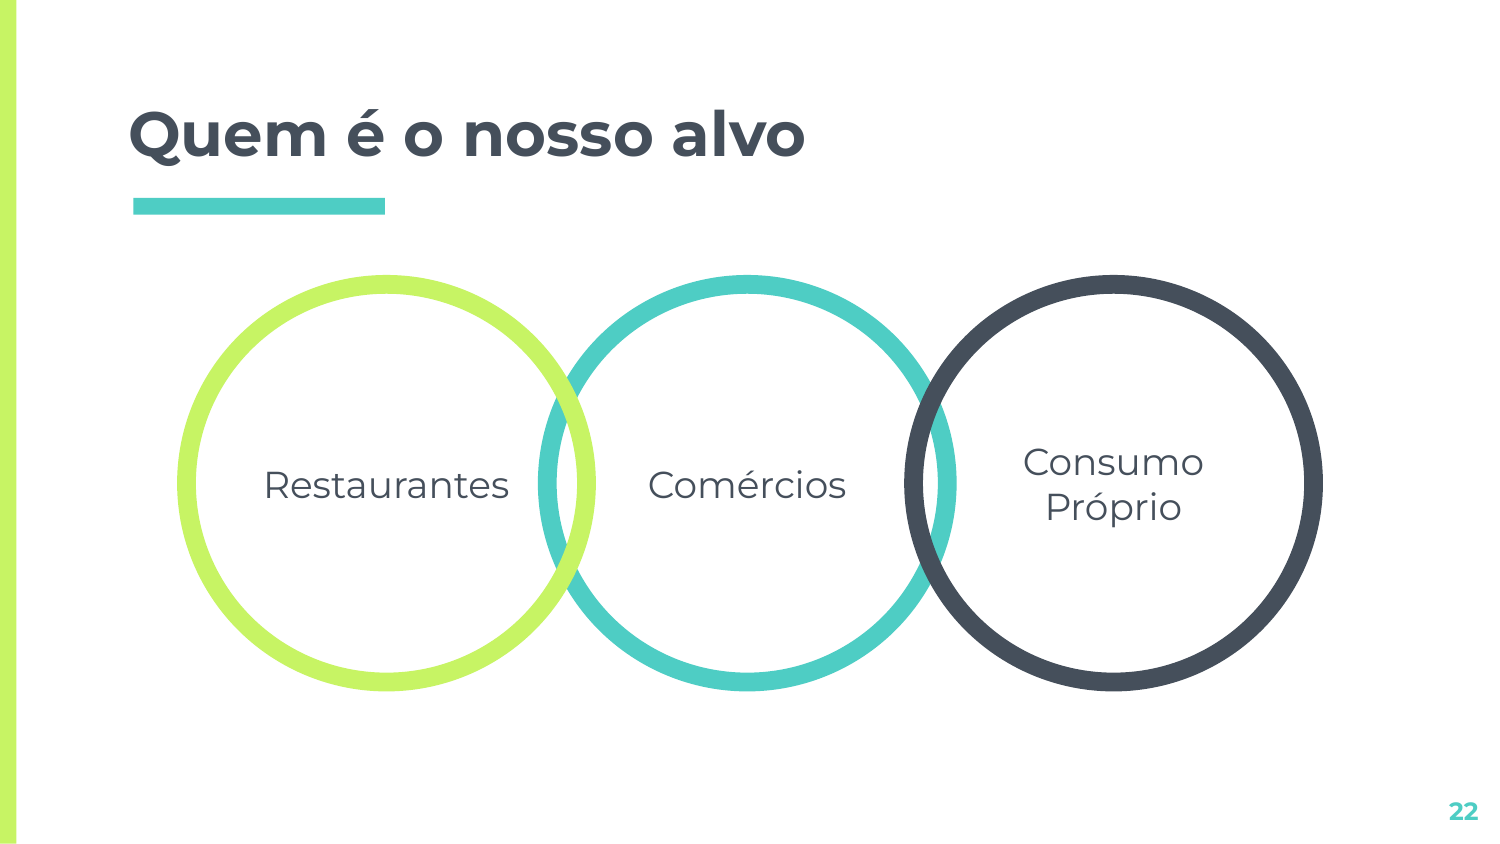

# Quem é o nosso alvo
Restaurantes
Comércios
Consumo Próprio
22